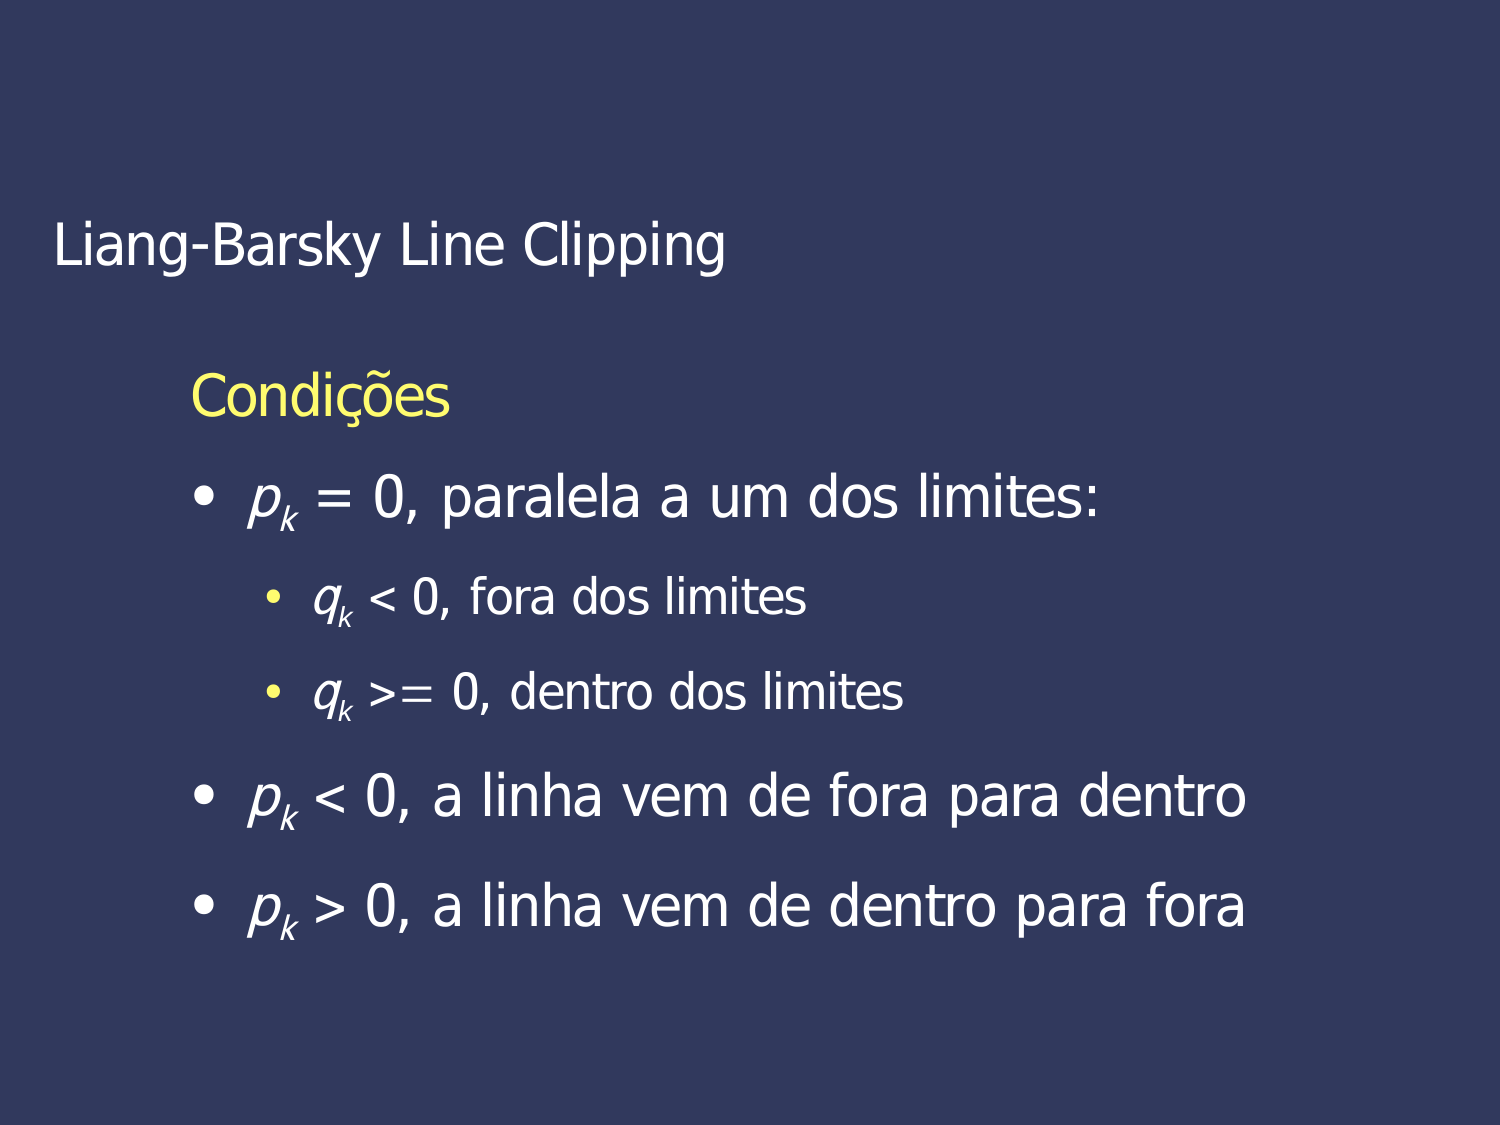

Liang-Barsky Line Clipping
Condições
pk = 0, paralela a um dos limites:
qk < 0, fora dos limites
qk >= 0, dentro dos limites
pk < 0, a linha vem de fora para dentro
pk > 0, a linha vem de dentro para fora